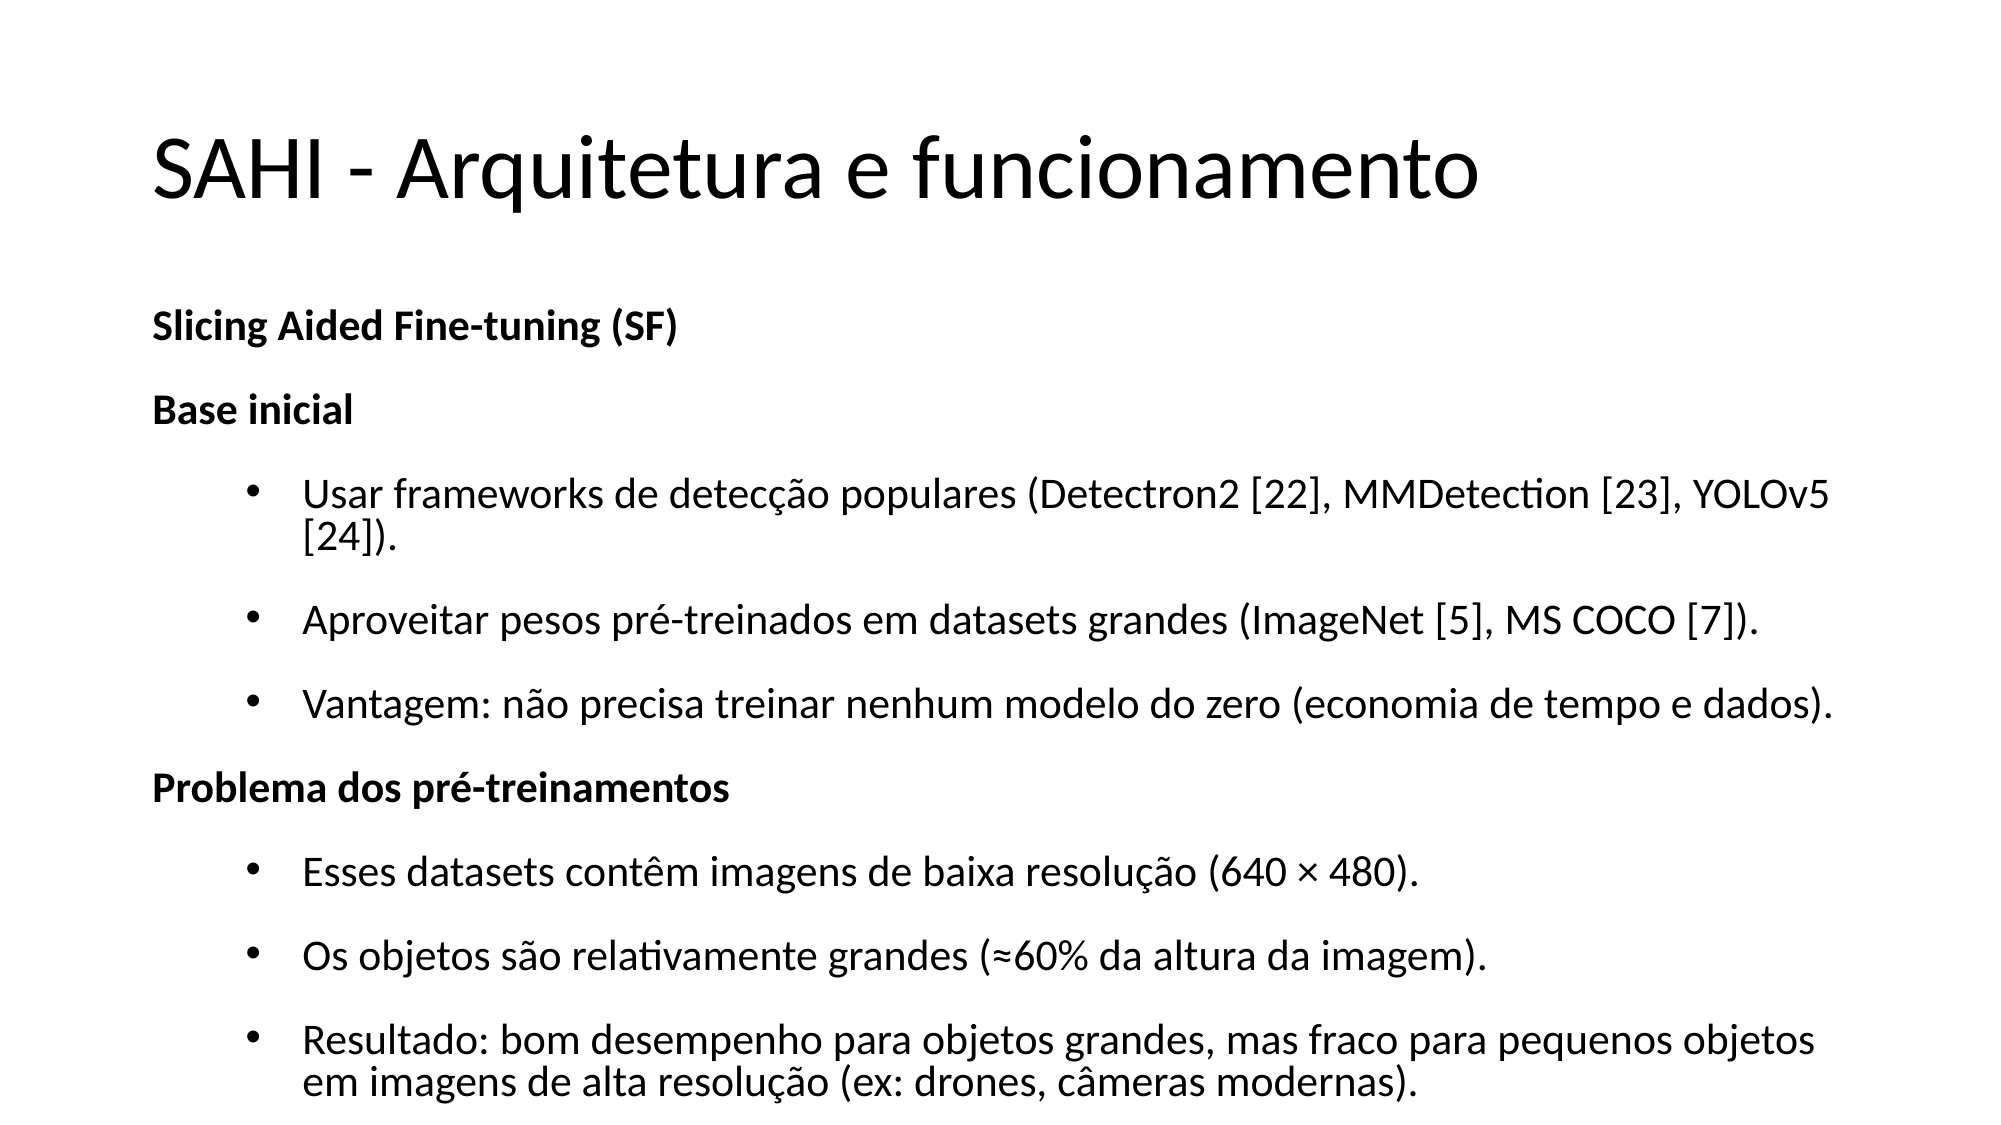

# SAHI - Arquitetura e funcionamento
Slicing Aided Fine-tuning (SF)

Base inicial

Usar frameworks de detecção populares (Detectron2 [22], MMDetection [23], YOLOv5 [24]).

Aproveitar pesos pré-treinados em datasets grandes (ImageNet [5], MS COCO [7]).

Vantagem: não precisa treinar nenhum modelo do zero (economia de tempo e dados).

Problema dos pré-treinamentos

Esses datasets contêm imagens de baixa resolução (640 × 480).

Os objetos são relativamente grandes (≈60% da altura da imagem).

Resultado: bom desempenho para objetos grandes, mas fraco para pequenos objetos em imagens de alta resolução (ex: drones, câmeras modernas).